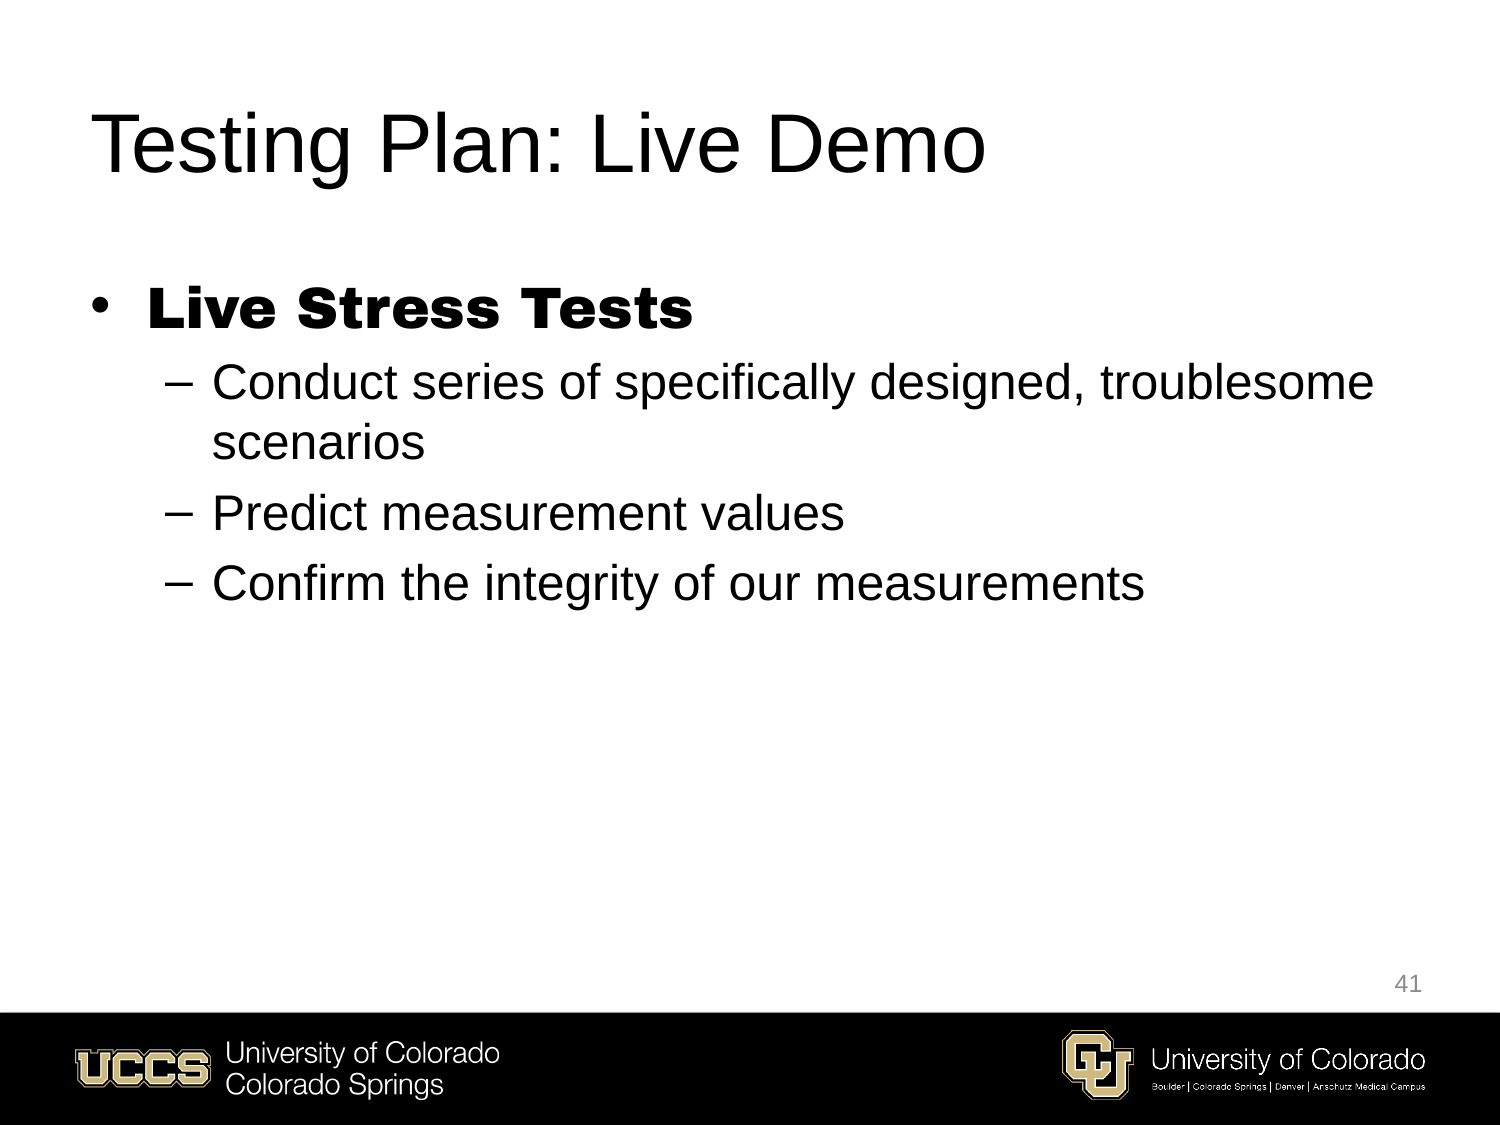

# Testing Plan: Live Demo
Live Stress Tests
Conduct series of specifically designed, troublesome scenarios
Predict measurement values
Confirm the integrity of our measurements

41